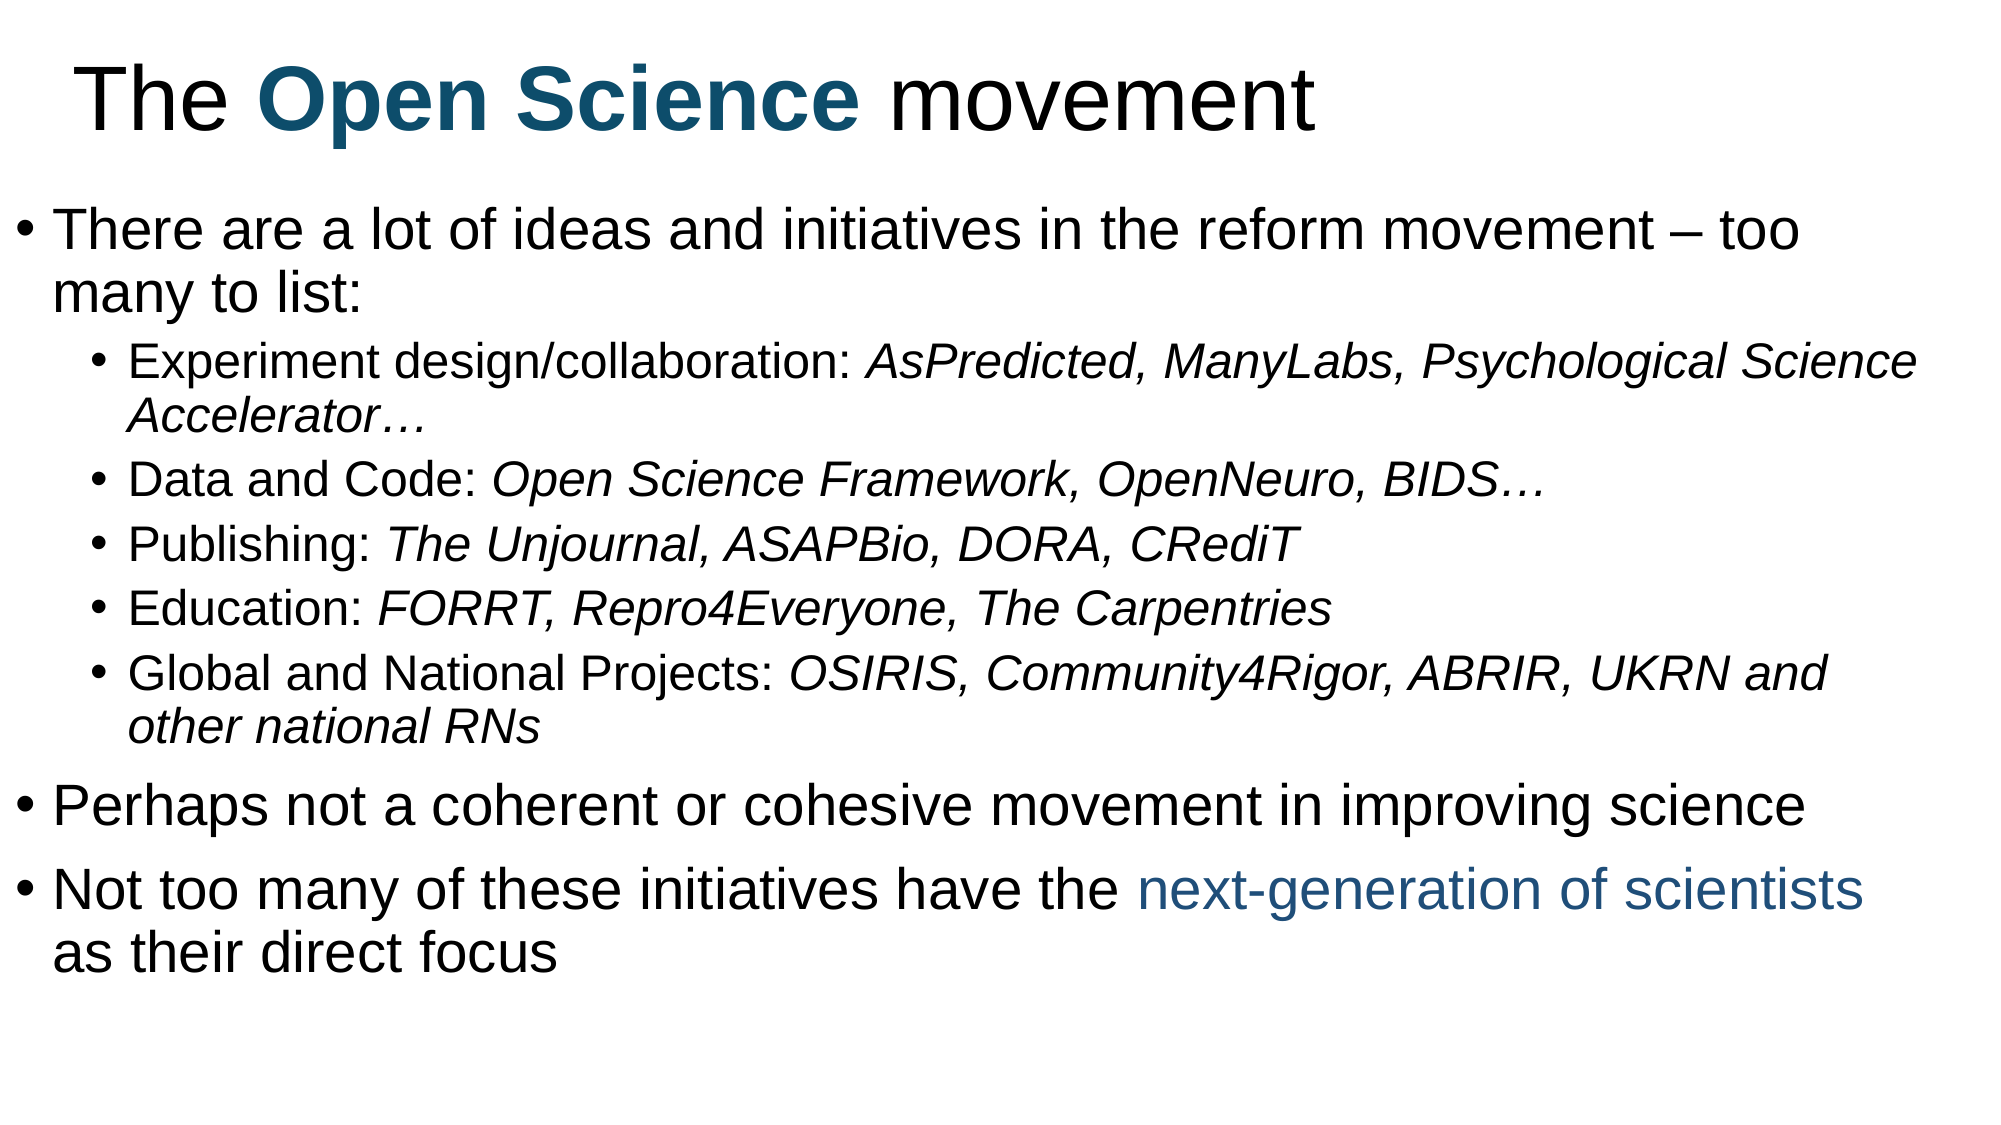

# The Open Science movement
There are a lot of ideas and initiatives in the reform movement – too many to list:
Experiment design/collaboration: AsPredicted, ManyLabs, Psychological Science Accelerator…
Data and Code: Open Science Framework, OpenNeuro, BIDS…
Publishing: The Unjournal, ASAPBio, DORA, CRediT
Education: FORRT, Repro4Everyone, The Carpentries
Global and National Projects: OSIRIS, Community4Rigor, ABRIR, UKRN and other national RNs
Perhaps not a coherent or cohesive movement in improving science
Not too many of these initiatives have the next-generation of scientists as their direct focus